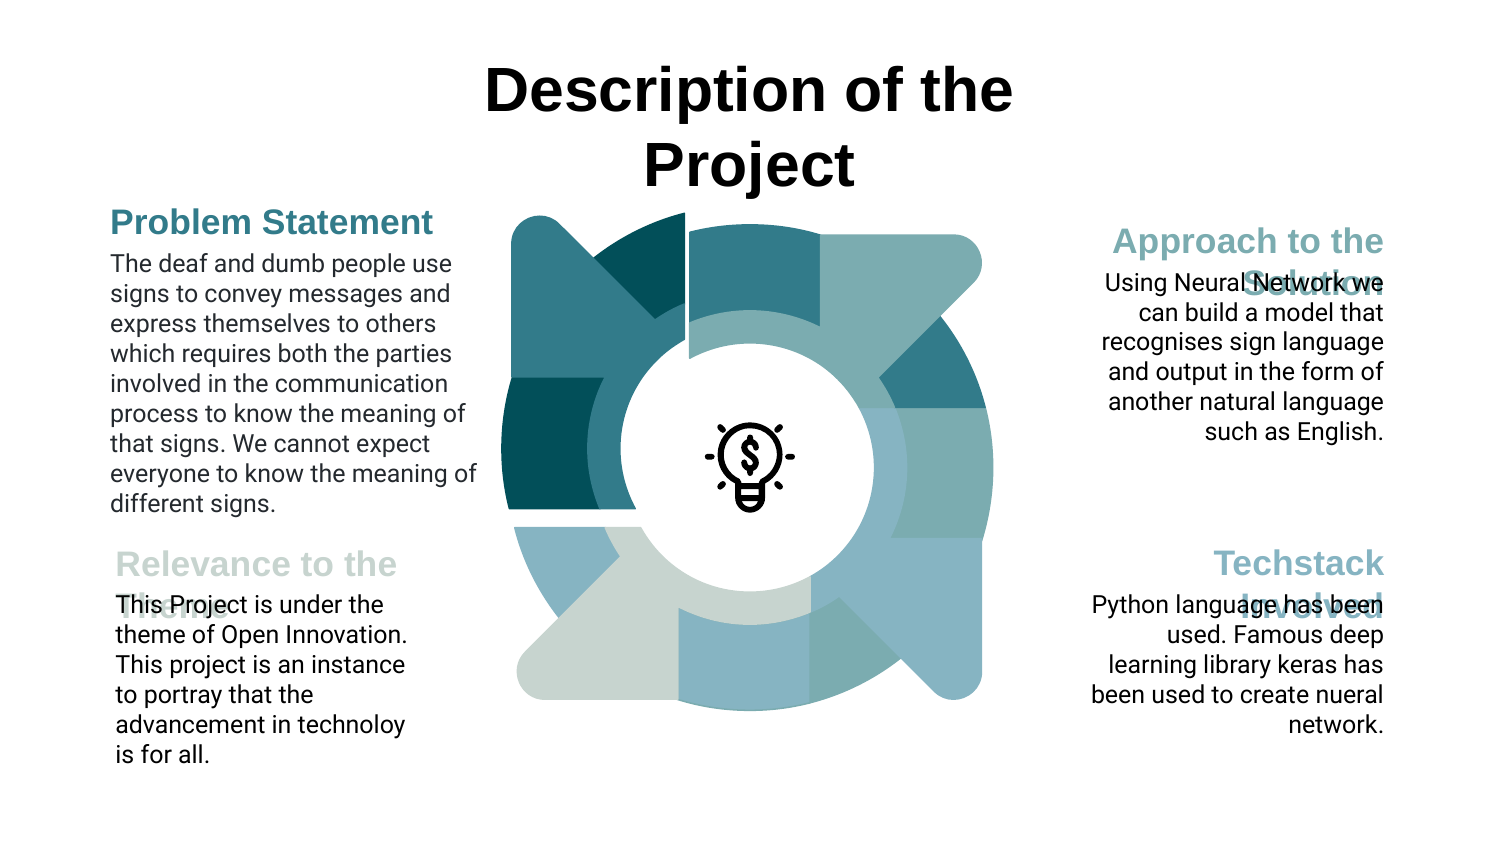

# Description of the Project
Problem Statement

The deaf and dumb people use signs to convey messages and express themselves to others which requires both the parties involved in the communication process to know the meaning of that signs. We cannot expect everyone to know the meaning of different signs.

Approach to the Solution

Using Neural Network we can build a model that recognises sign language and output in the form of another natural language such as English.

Techstack Involved
Python language has been used. Famous deep learning library keras has been used to create nueral network.

Relevance to the Theme

This Project is under the theme of Open Innovation.
This project is an instance to portray that the advancement in technoloy is for all.